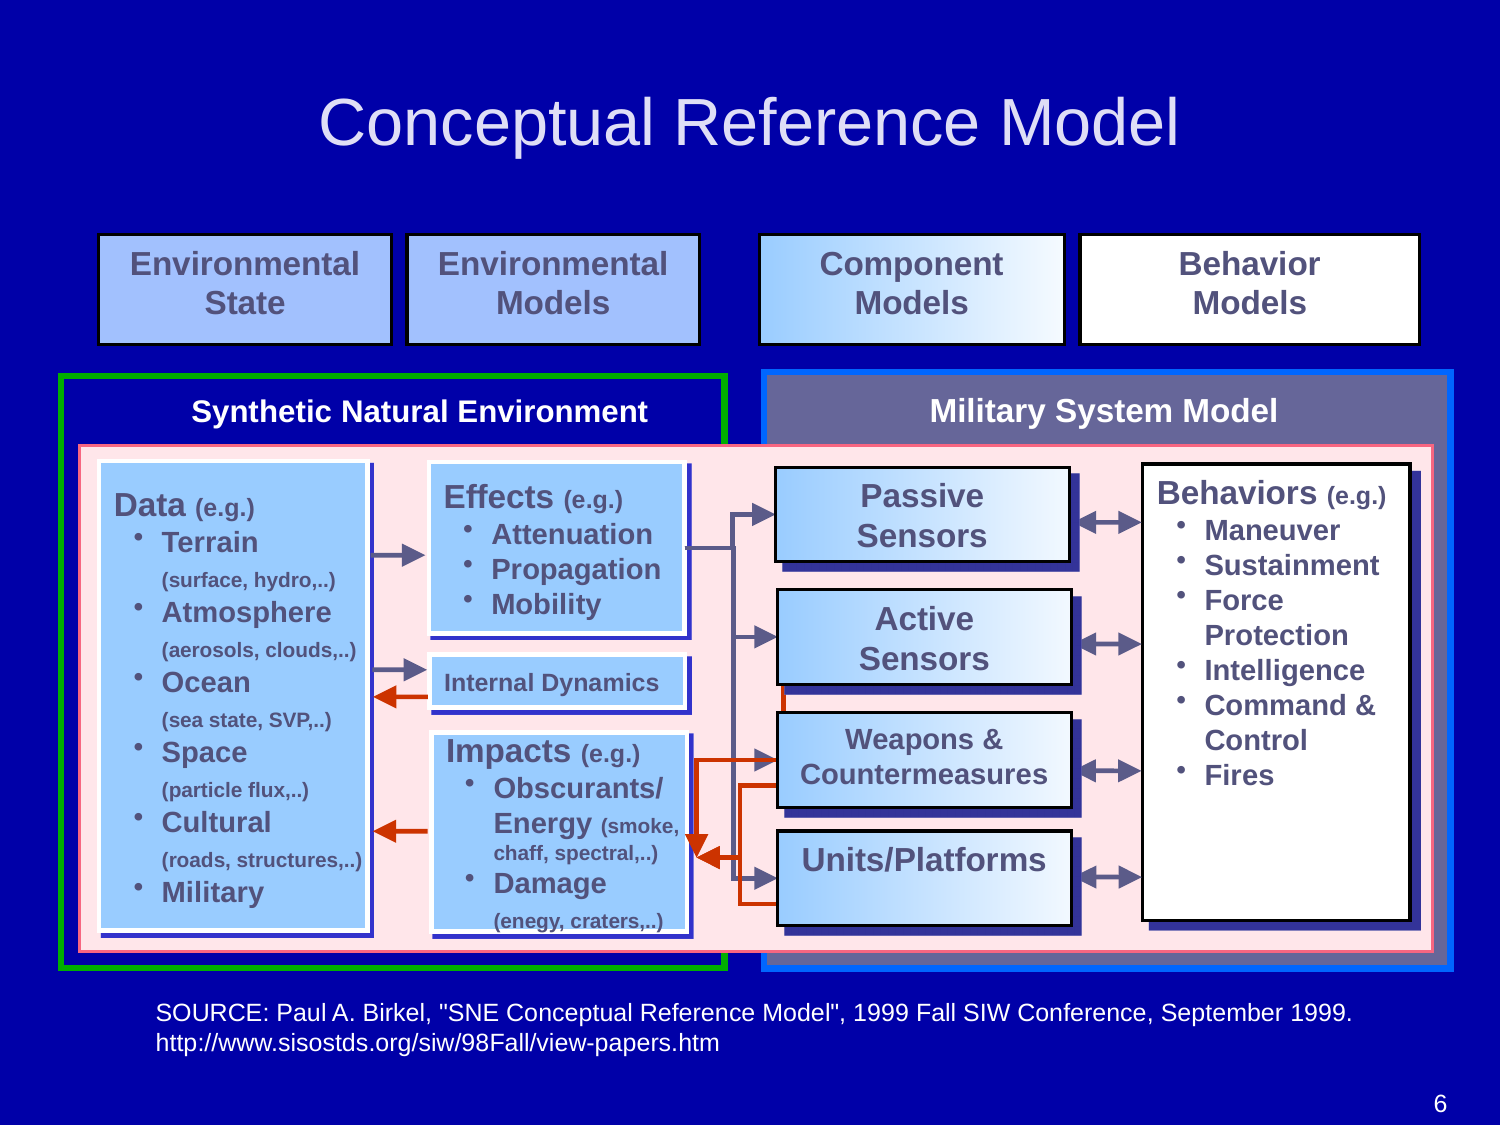

# Conceptual Reference Model
Environmental
State
Environmental
Models
Component
Models
Behavior
Models

Military System Model
Synthetic Natural Environment

Data (e.g.)
Terrain
	(surface, hydro,..)
Atmosphere
	(aerosols, clouds,..)
Ocean
	(sea state, SVP,..)
Space
	(particle flux,..)
Cultural
	(roads, structures,..)
Military
Effects (e.g.)
Attenuation
Propagation
Mobility
Behaviors (e.g.)
Maneuver
Sustainment
Force Protection
Intelligence
Command & Control
Fires
Passive
Sensors

Active
Sensors

Internal Dynamics

Weapons &
Countermeasures
Impacts (e.g.)
Obscurants/
	Energy (smoke,
	chaff, spectral,..)
Damage
	(enegy, craters,..)

Units/Platforms

SOURCE: Paul A. Birkel, "SNE Conceptual Reference Model", 1999 Fall SIW Conference, September 1999. http://www.sisostds.org/siw/98Fall/view-papers.htm
6